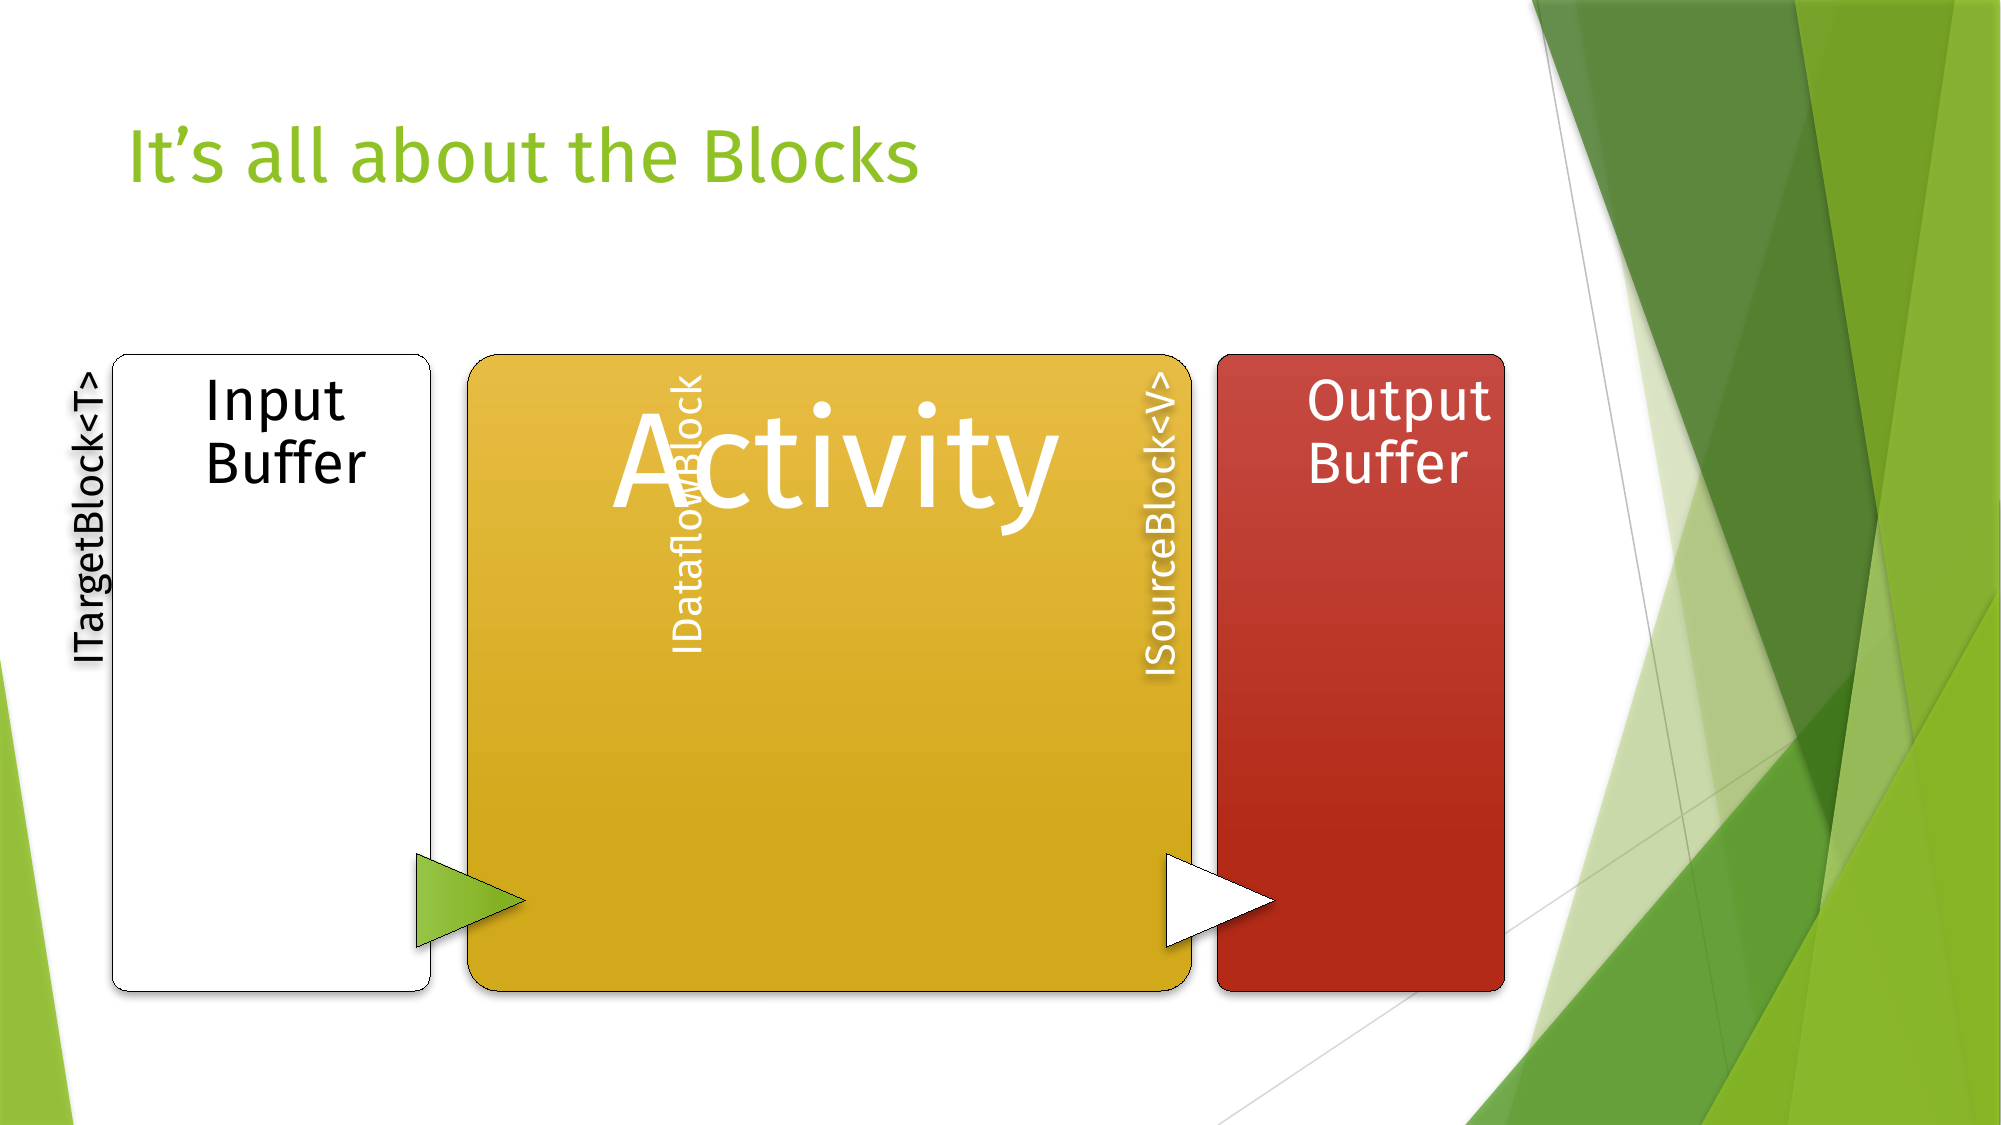

# It’s all about the Blocks
ITargetBlock<T>
Input Buffer
IDataflowBlock
Activity
ISourceBlock<V>
Output Buffer